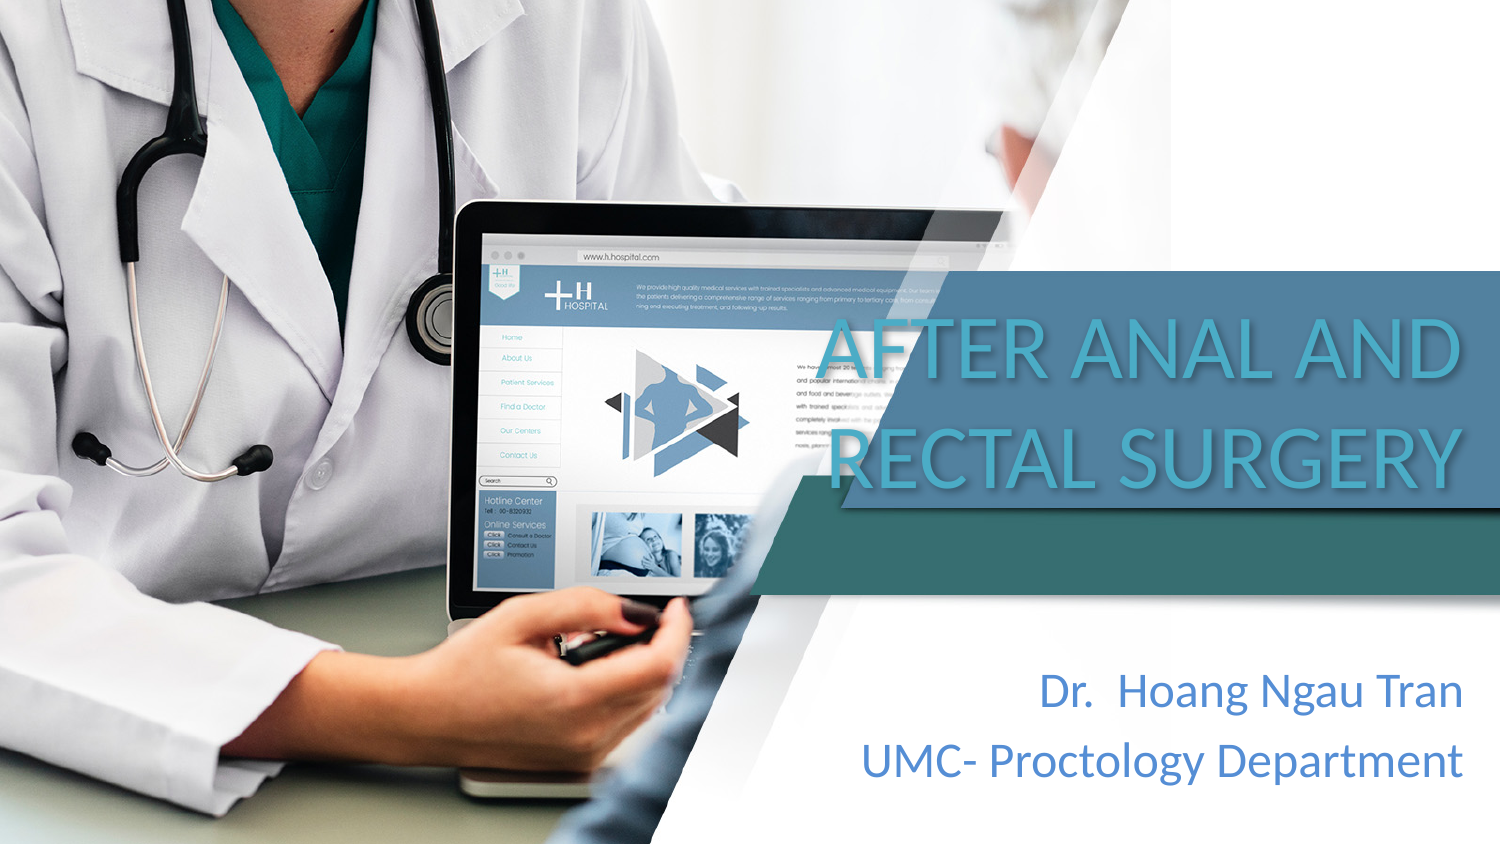

# AFTER ANAL AND RECTAL SURGERY
Dr.  Hoang Ngau Tran
UMC- Proctology Department